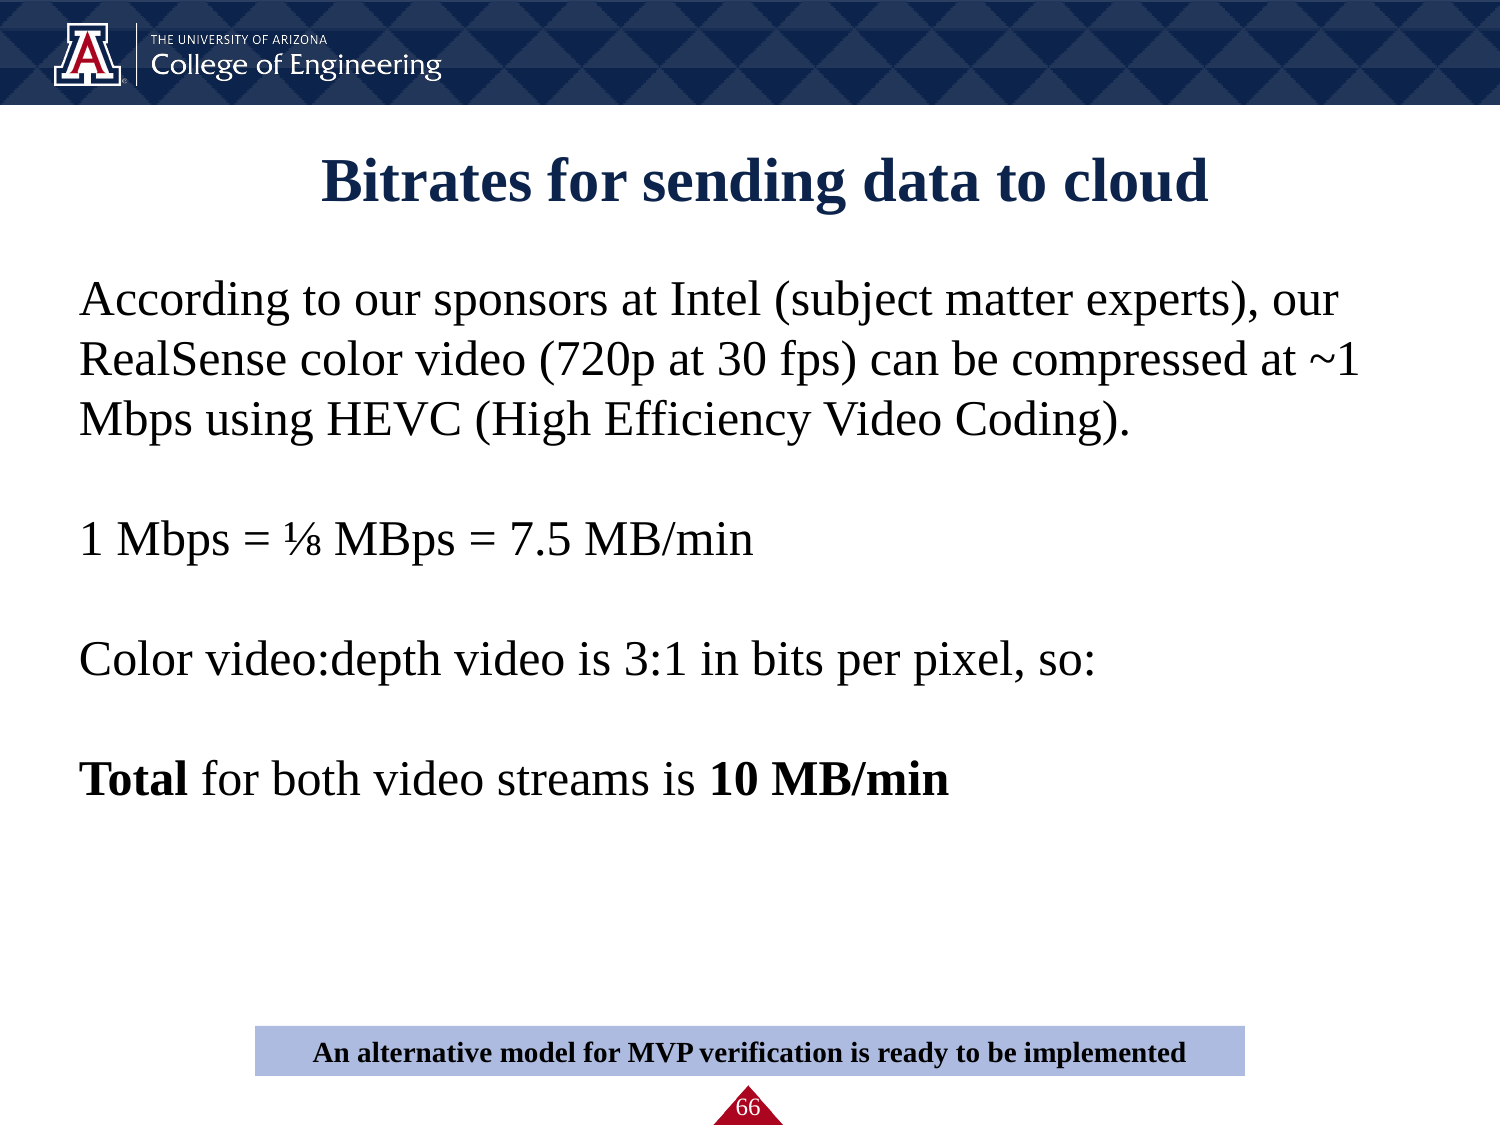

# Bitrates for sending data to cloud
According to our sponsors at Intel (subject matter experts), our RealSense color video (720p at 30 fps) can be compressed at ~1 Mbps using HEVC (High Efficiency Video Coding).

1 Mbps = ⅛ MBps = 7.5 MB/min

Color video:depth video is 3:1 in bits per pixel, so:

Total for both video streams is 10 MB/min
An alternative model for MVP verification is ready to be implemented
66